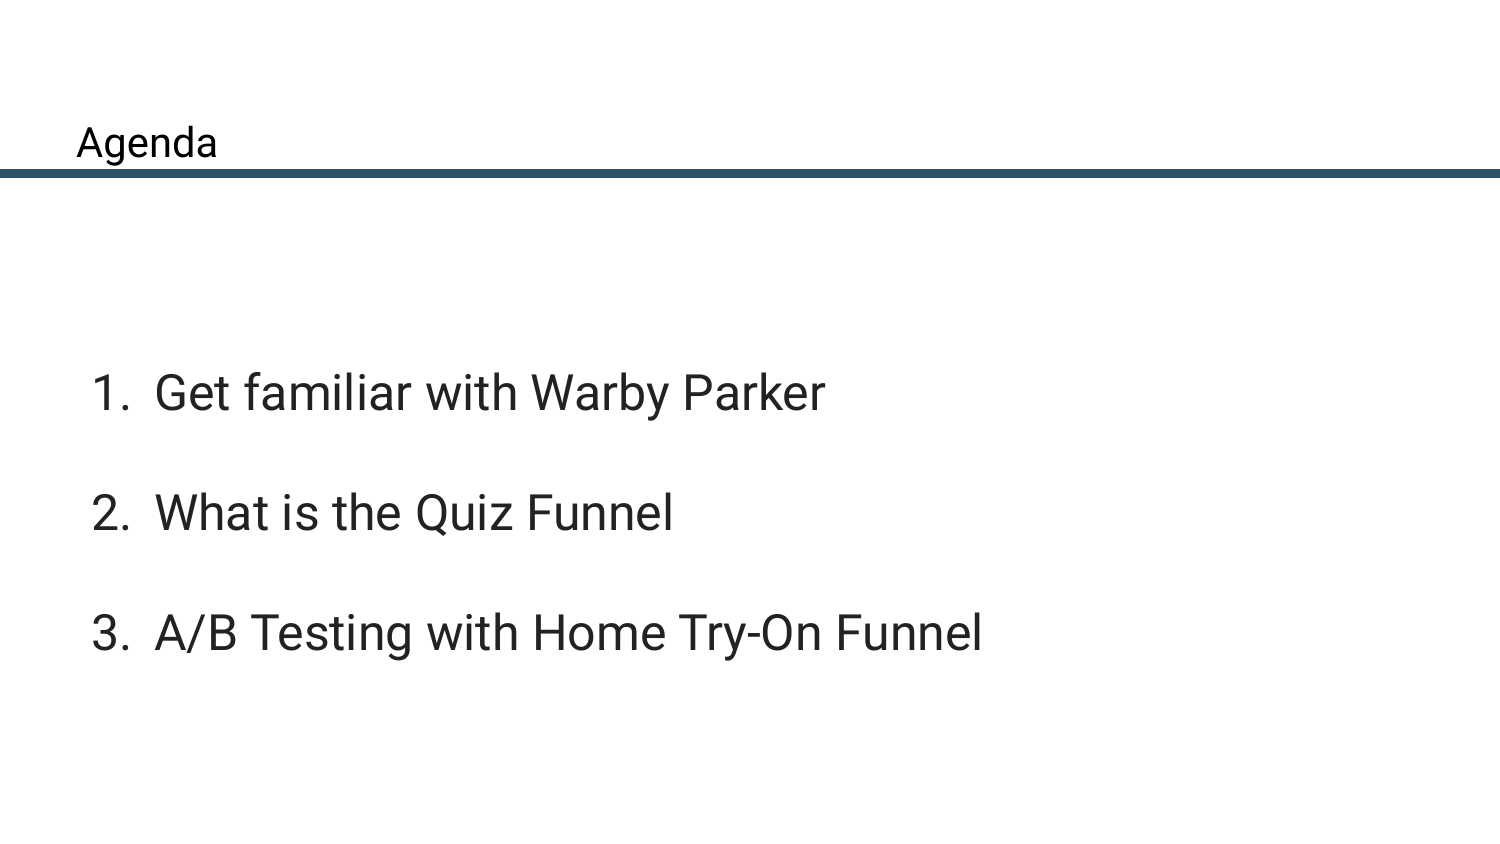

Agenda
Get familiar with Warby Parker
What is the Quiz Funnel
A/B Testing with Home Try-On Funnel